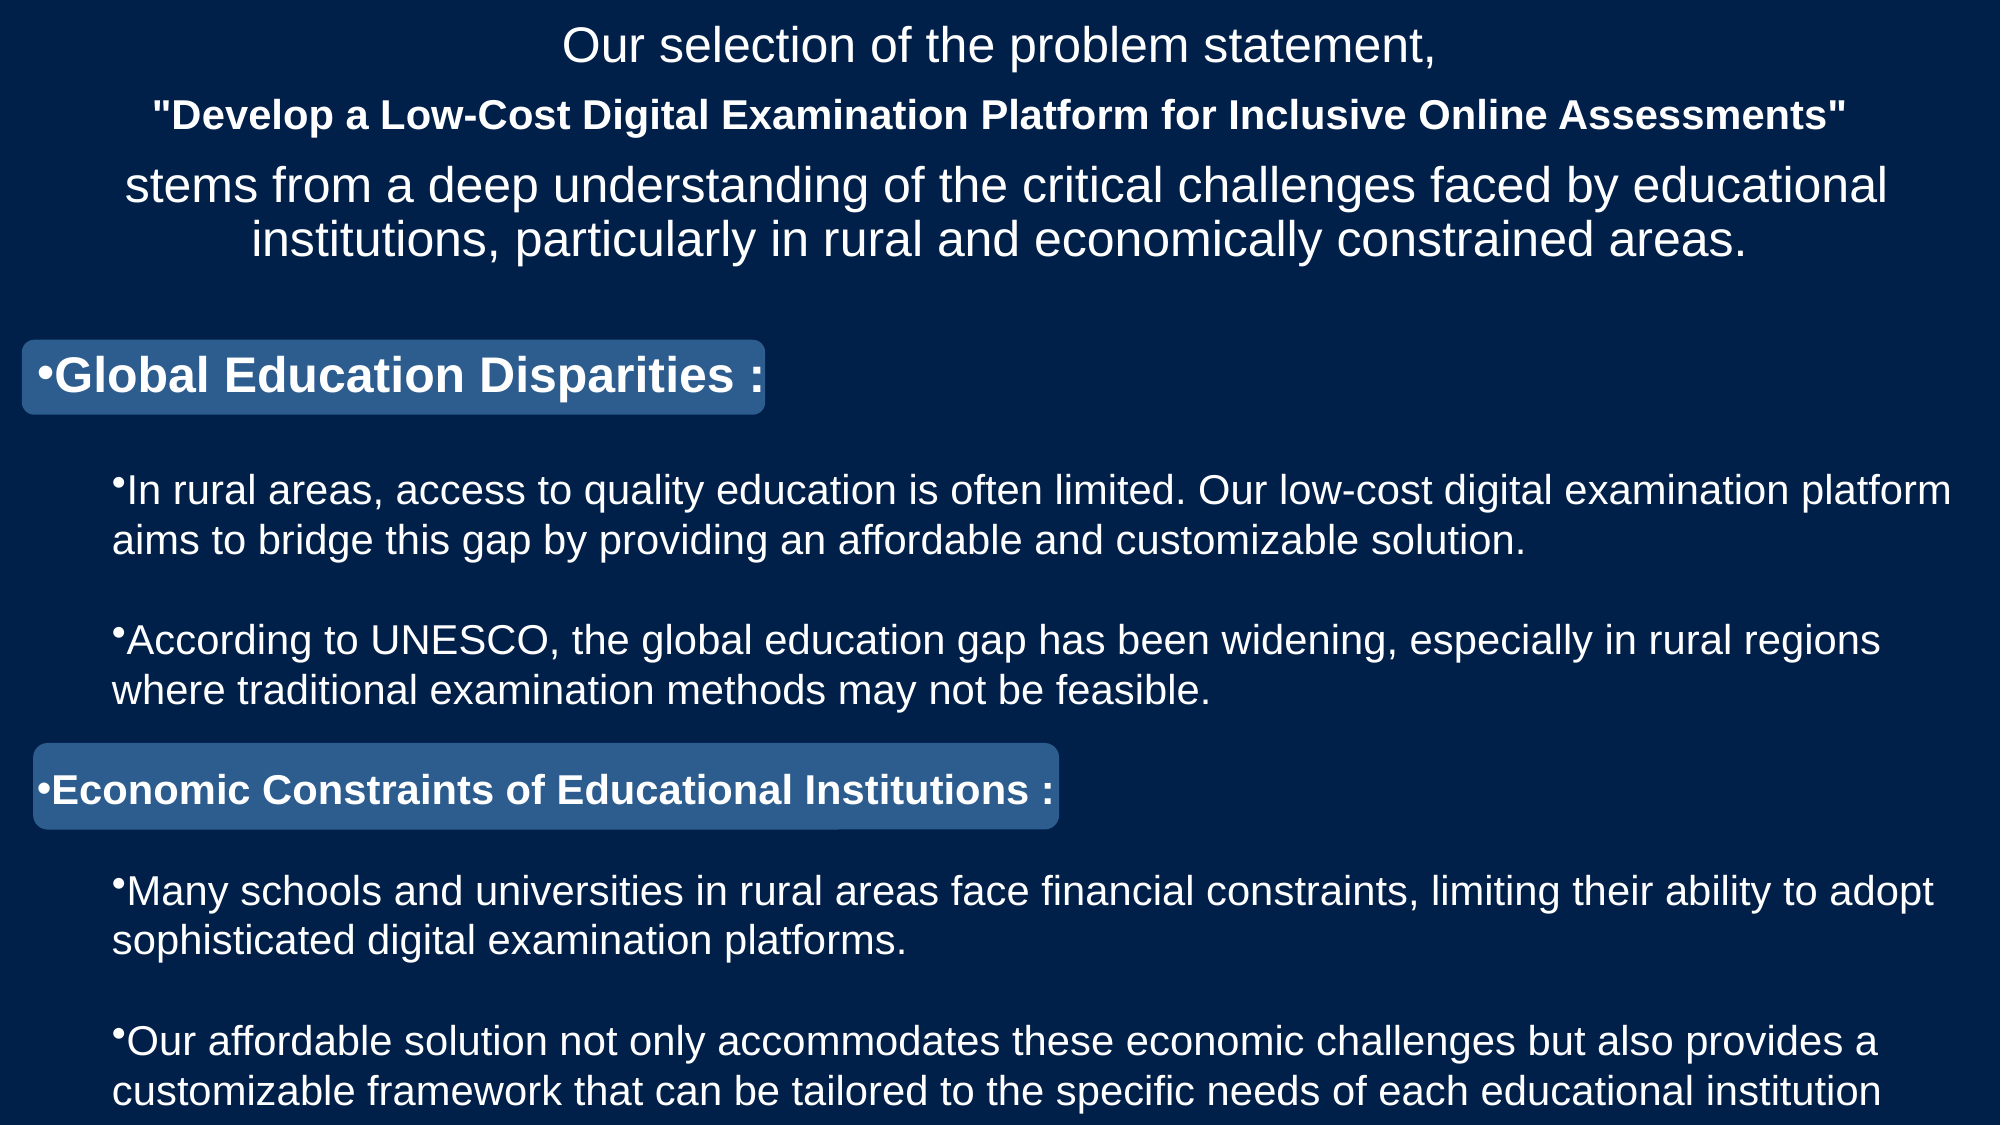

Our selection of the problem statement,
"Develop a Low-Cost Digital Examination Platform for Inclusive Online Assessments"
 stems from a deep understanding of the critical challenges faced by educational institutions, particularly in rural and economically constrained areas.

Global Education Disparities :

In rural areas, access to quality education is often limited. Our low-cost digital examination platform aims to bridge this gap by providing an affordable and customizable solution.

According to UNESCO, the global education gap has been widening, especially in rural regions where traditional examination methods may not be feasible.

Economic Constraints of Educational Institutions :

Many schools and universities in rural areas face financial constraints, limiting their ability to adopt sophisticated digital examination platforms.

Our affordable solution not only accommodates these economic challenges but also provides a customizable framework that can be tailored to the specific needs of each educational institution

4